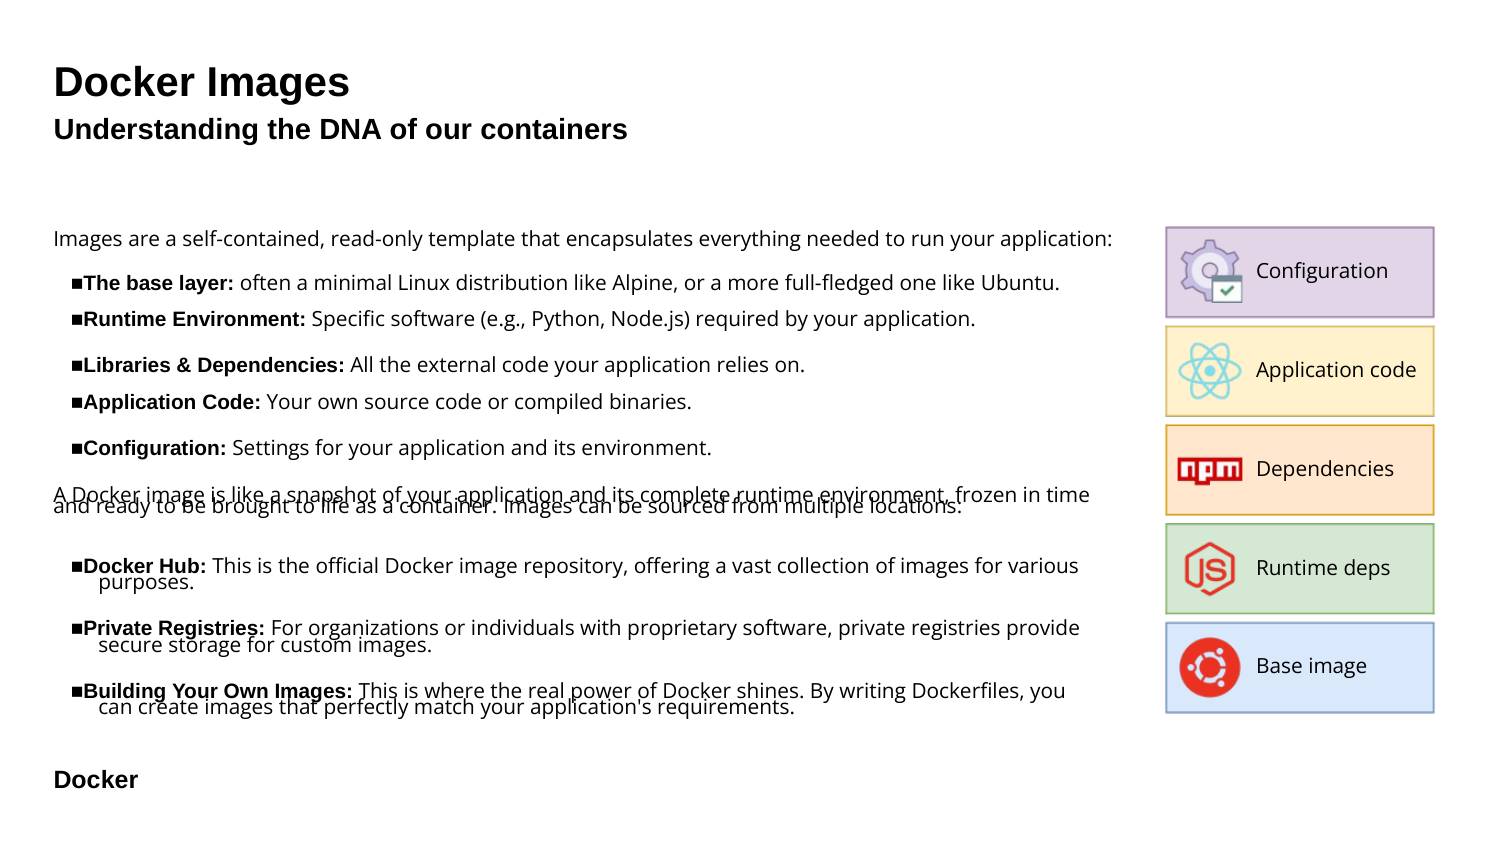

Docker Images
Understanding the DNA of our containers
Images are a self-contained, read-only template that encapsulates everything needed to run your application:

■The base layer: often a minimal Linux distribution like Alpine, or a more full-ﬂedged one like Ubuntu.
■Runtime Environment: Speciﬁc software (e.g., Python, Node.js) required by your application.
■Libraries & Dependencies: All the external code your application relies on.
■Application Code: Your own source code or compiled binaries.
■Conﬁguration: Settings for your application and its environment.
Conﬁguration

Application code

Dependencies
A Docker image is like a snapshot of your application and its complete runtime environment, frozen in time
and ready to be brought to life as a container. Images can be sourced from multiple locations:
■Docker Hub: This is the oﬃcial Docker image repository, oﬀering a vast collection of images for various

Runtime deps
purposes.
■Private Registries: For organizations or individuals with proprietary software, private registries provide

secure storage for custom images.
Base image
■Building Your Own Images: This is where the real power of Docker shines. By writing Dockerﬁles, you
can create images that perfectly match your application's requirements.

Docker